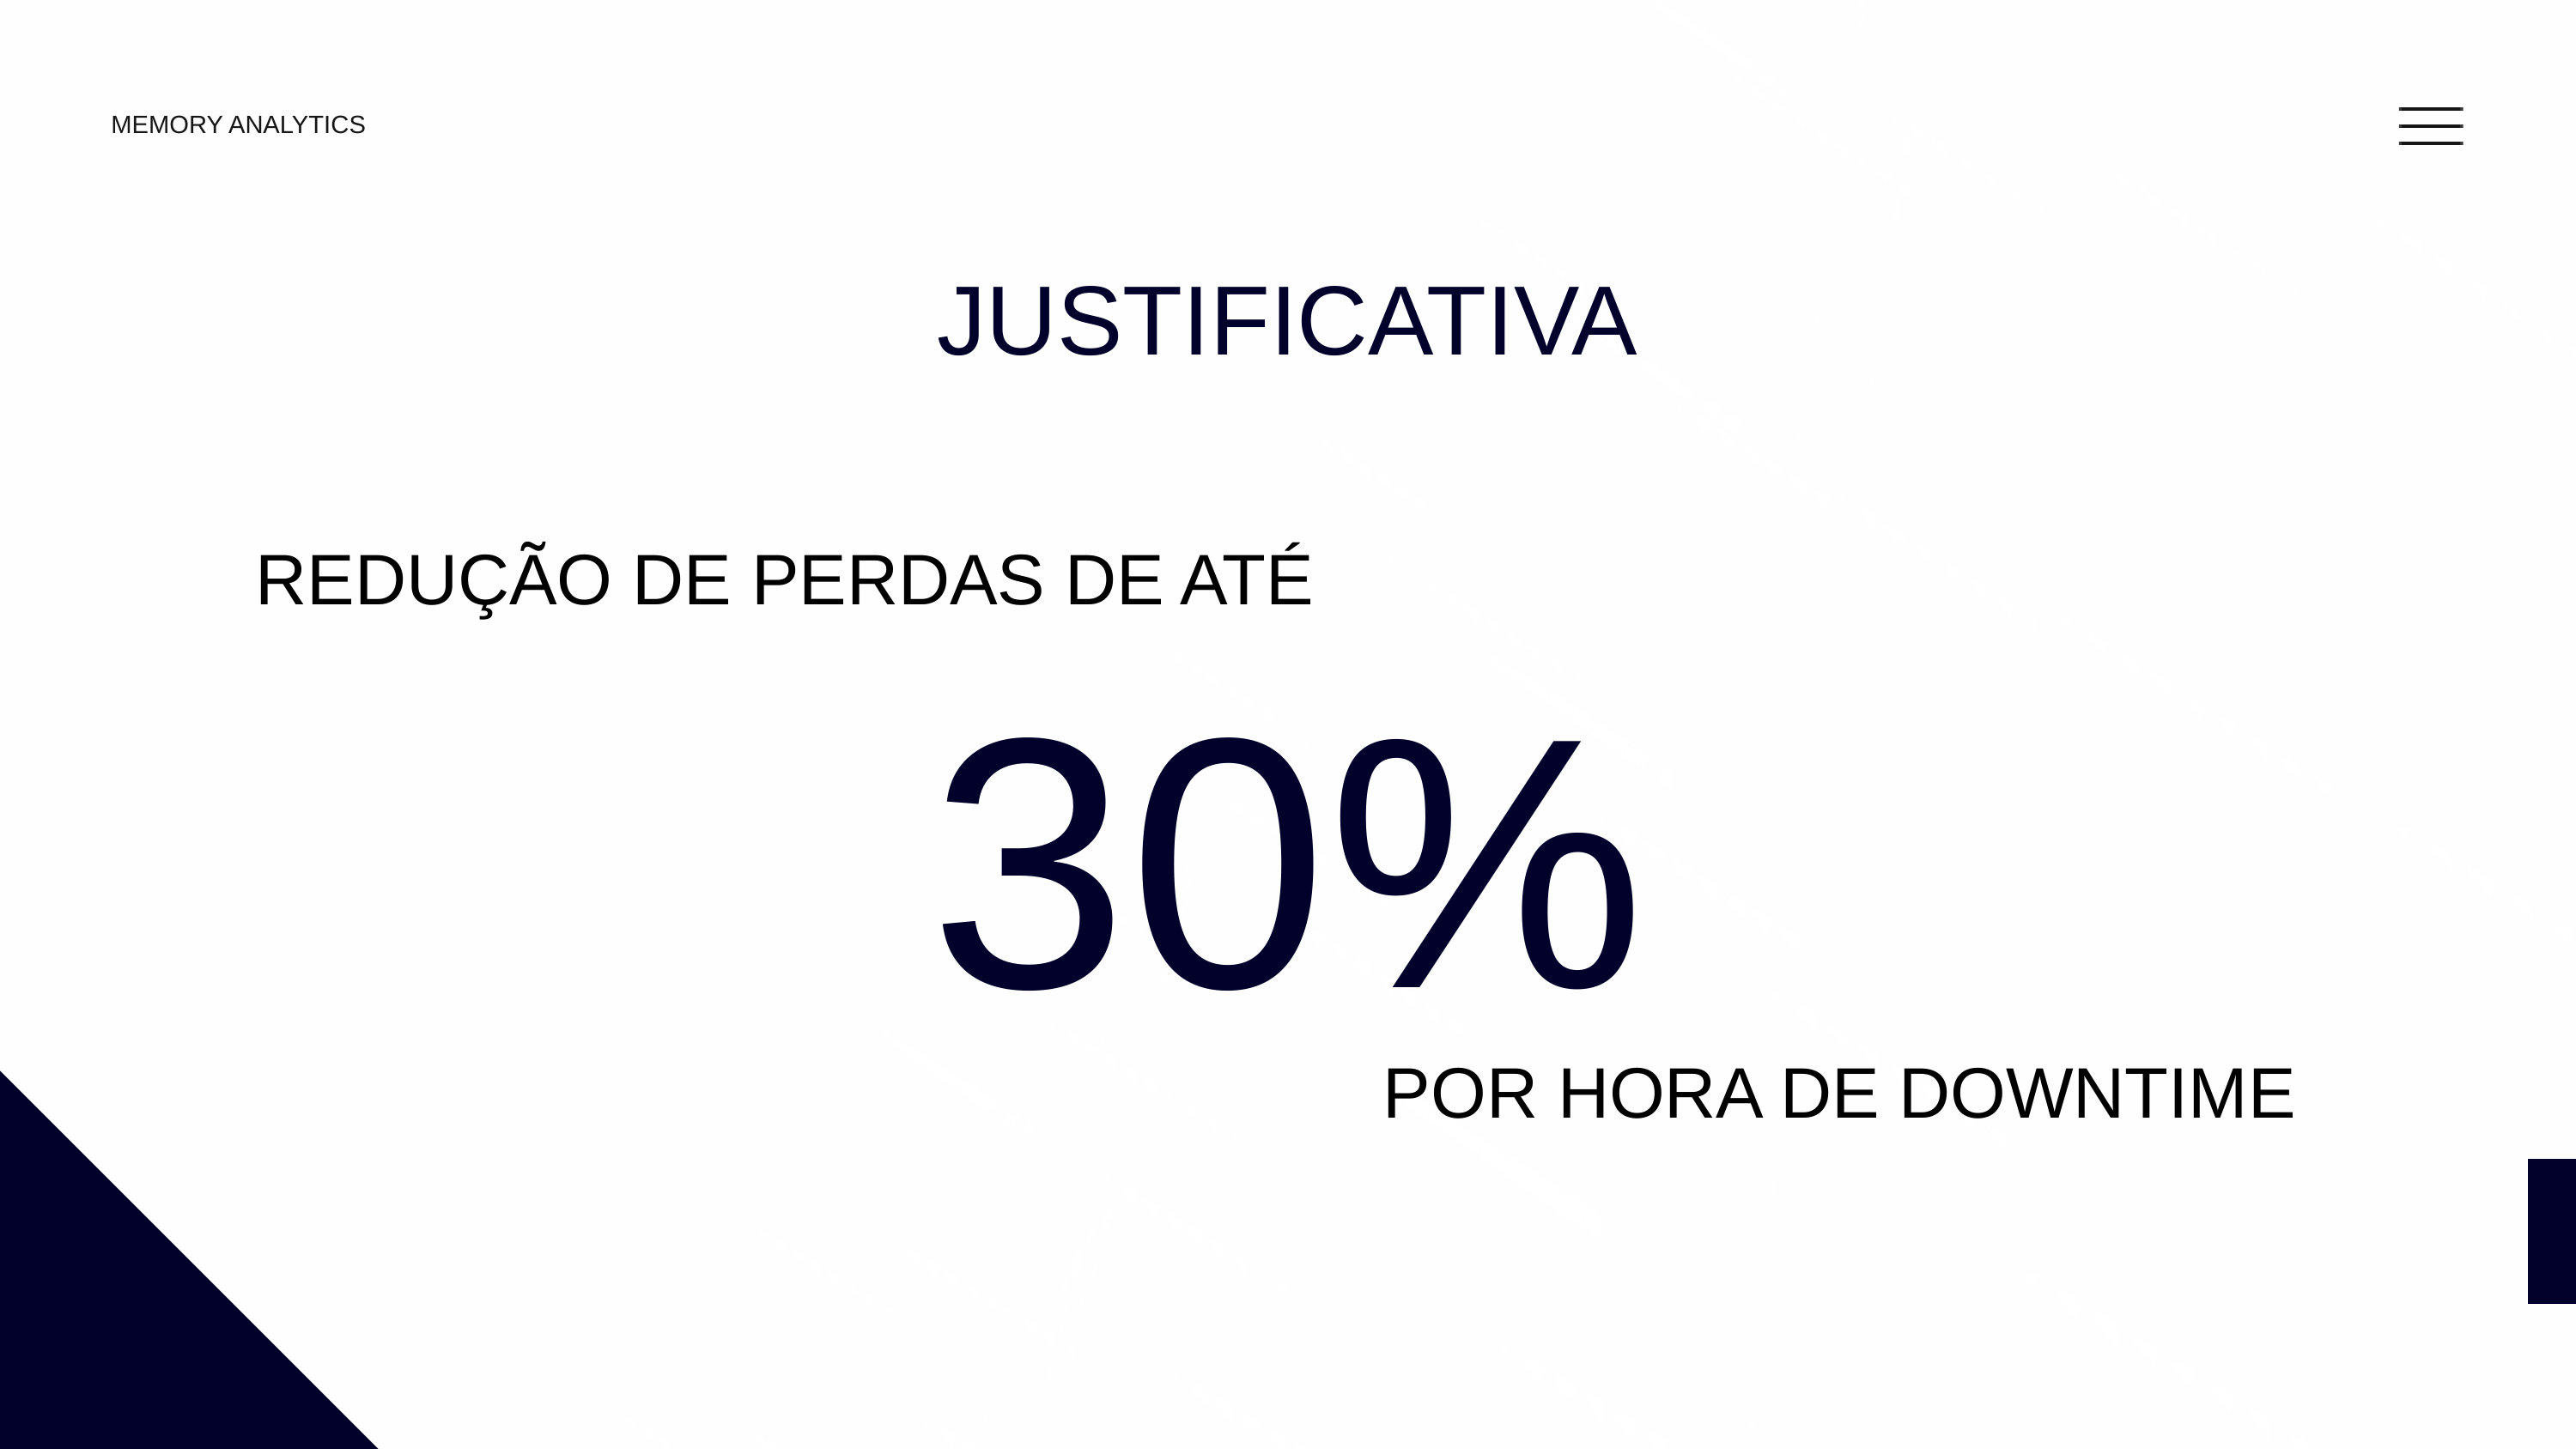

MEMORY ANALYTICS

JUSTIFICATIVA
REDUÇÃO DE PERDAS DE ATÉ
30%

POR HORA DE DOWNTIME